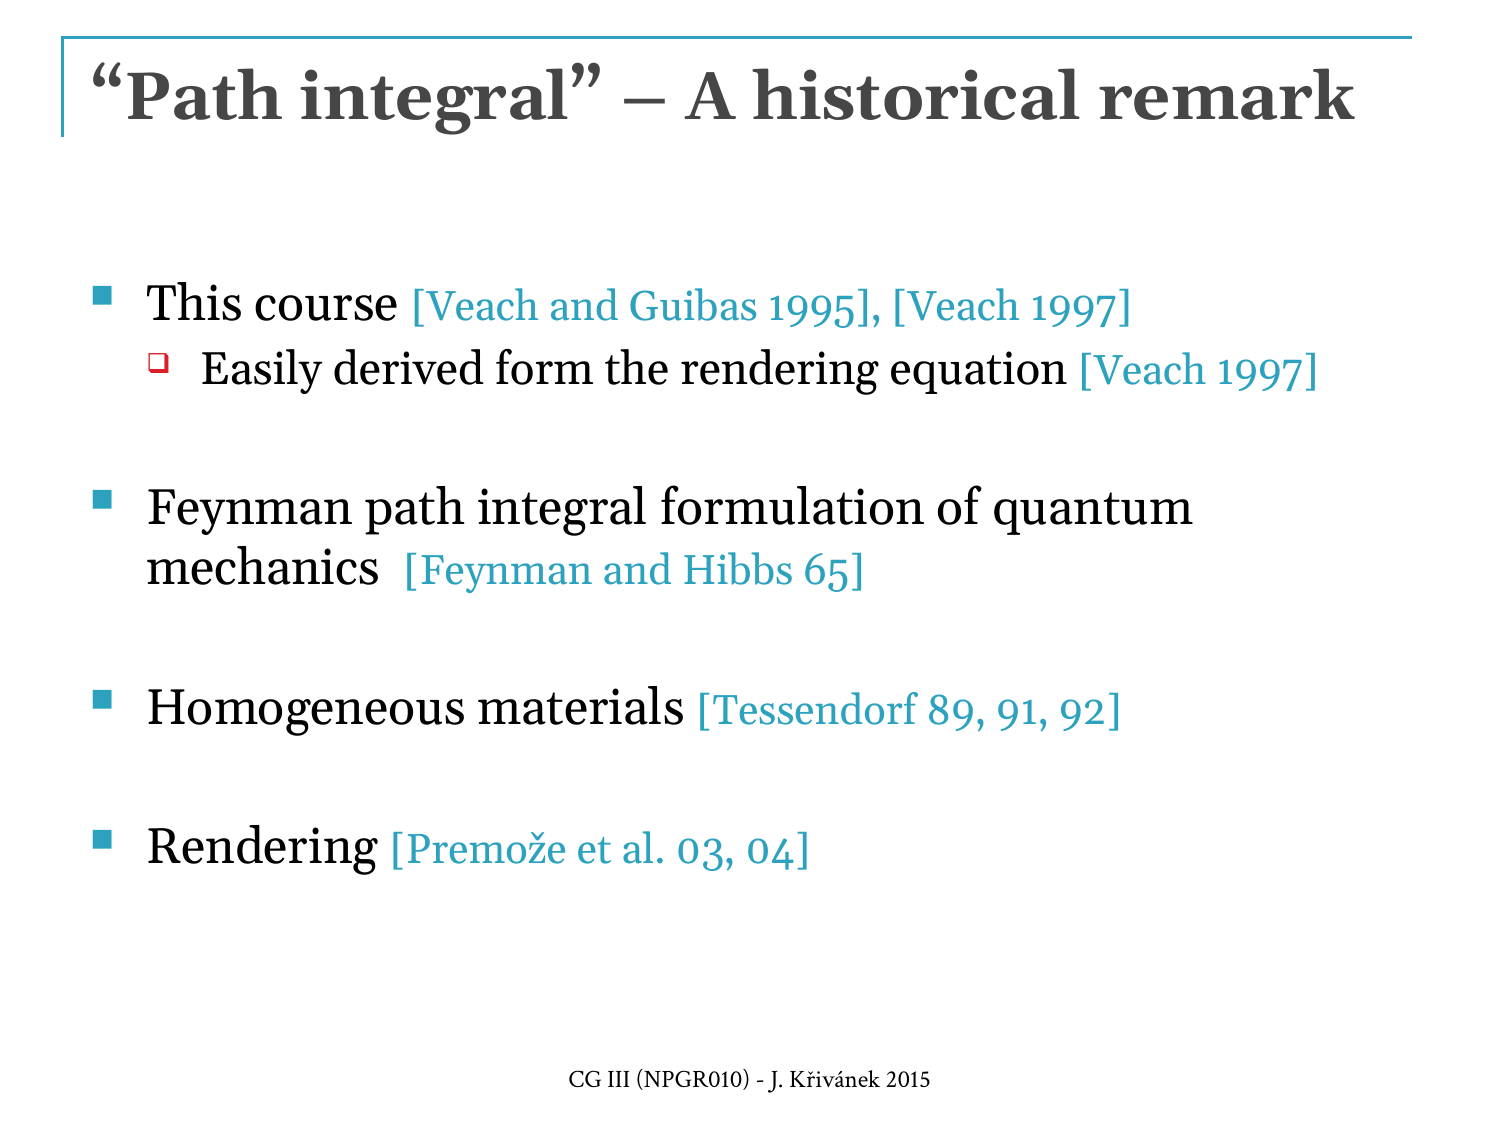

# “Path integral” – A historical remark
This course [Veach and Guibas 1995], [Veach 1997]
Easily derived form the rendering equation [Veach 1997]

Feynman path integral formulation of quantum mechanics  [Feynman and Hibbs 65]

Homogeneous materials [Tessendorf 89, 91, 92]

Rendering [Premože et al. 03, 04]
CG III (NPGR010) - J. Křivánek 2015